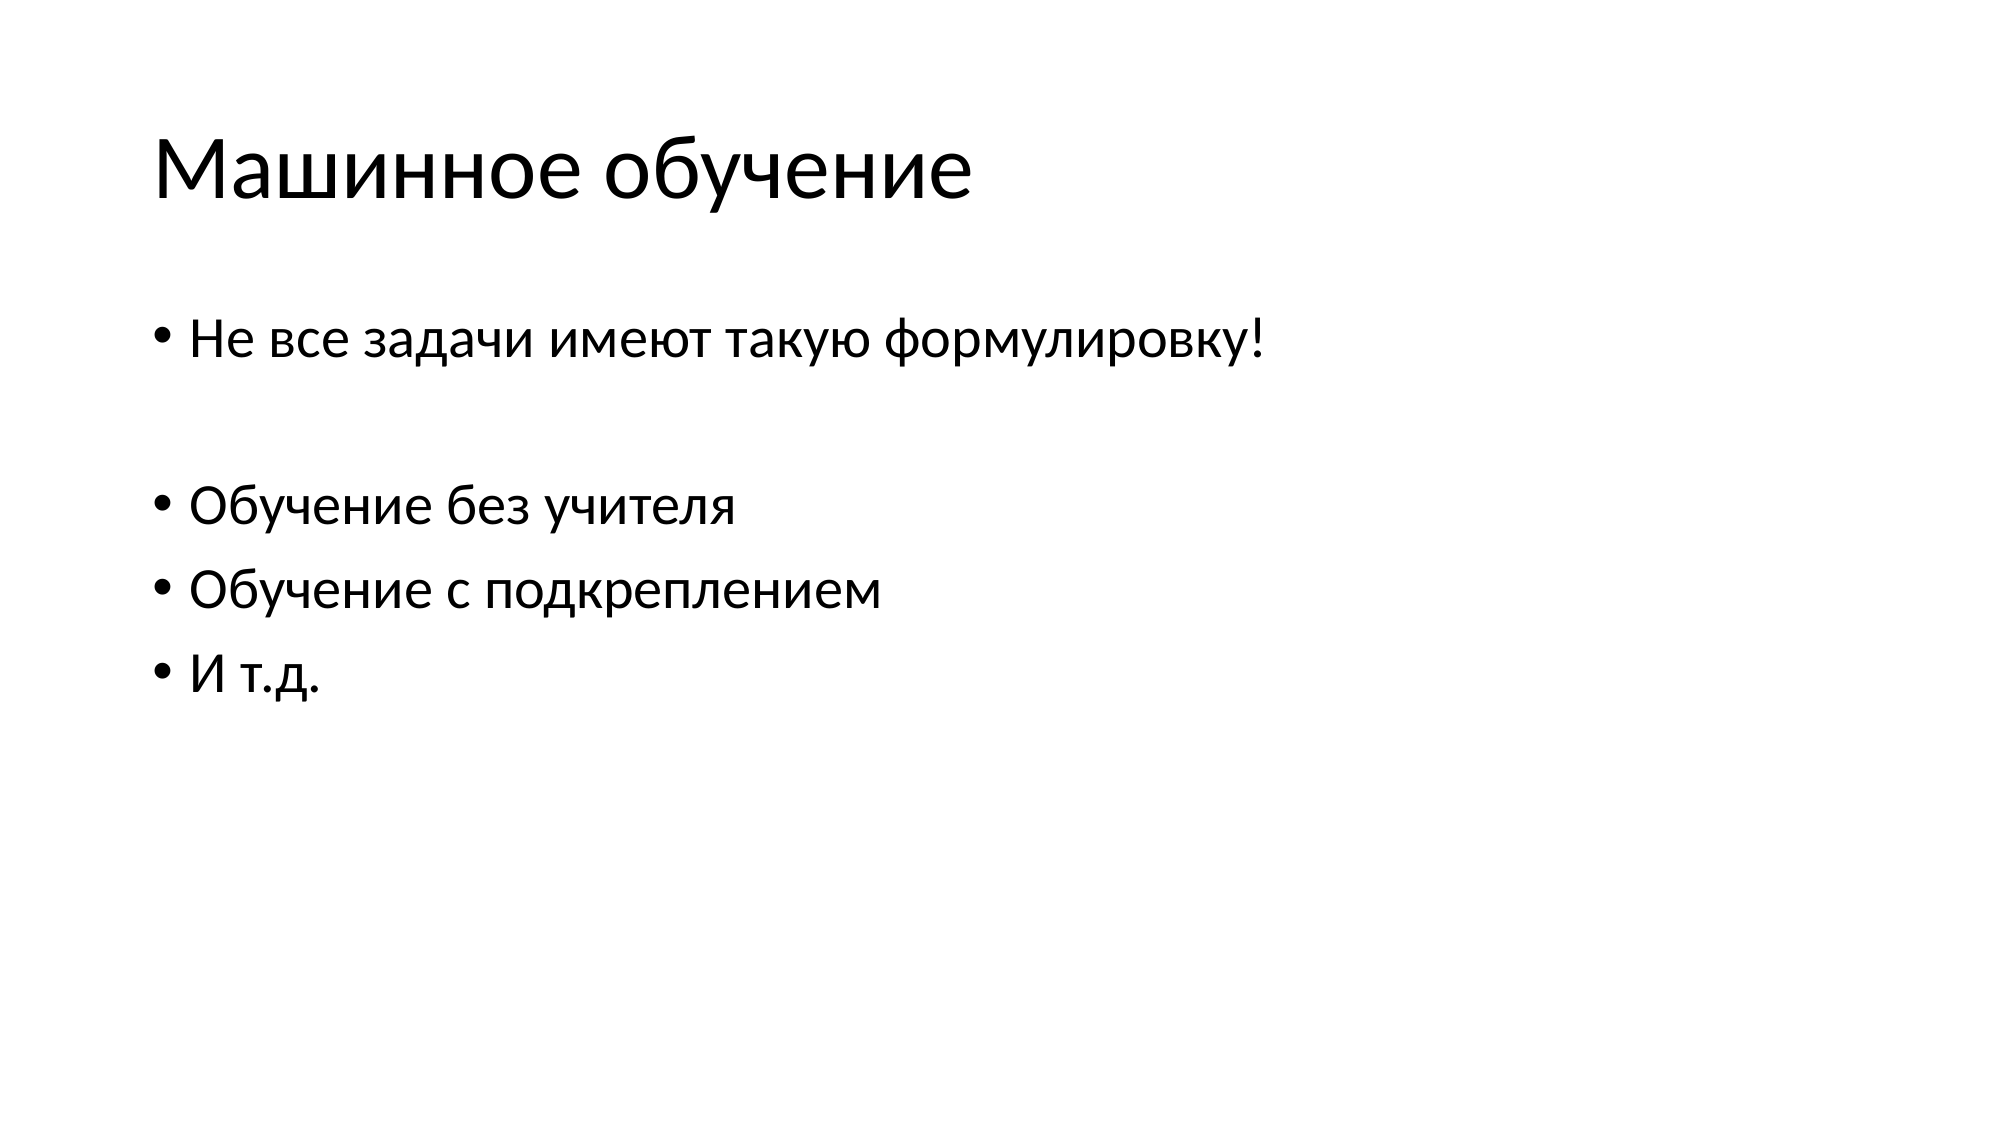

# Машинное обучение
Не все задачи имеют такую формулировку!

Обучение без учителя
Обучение с подкреплением
И т.д.